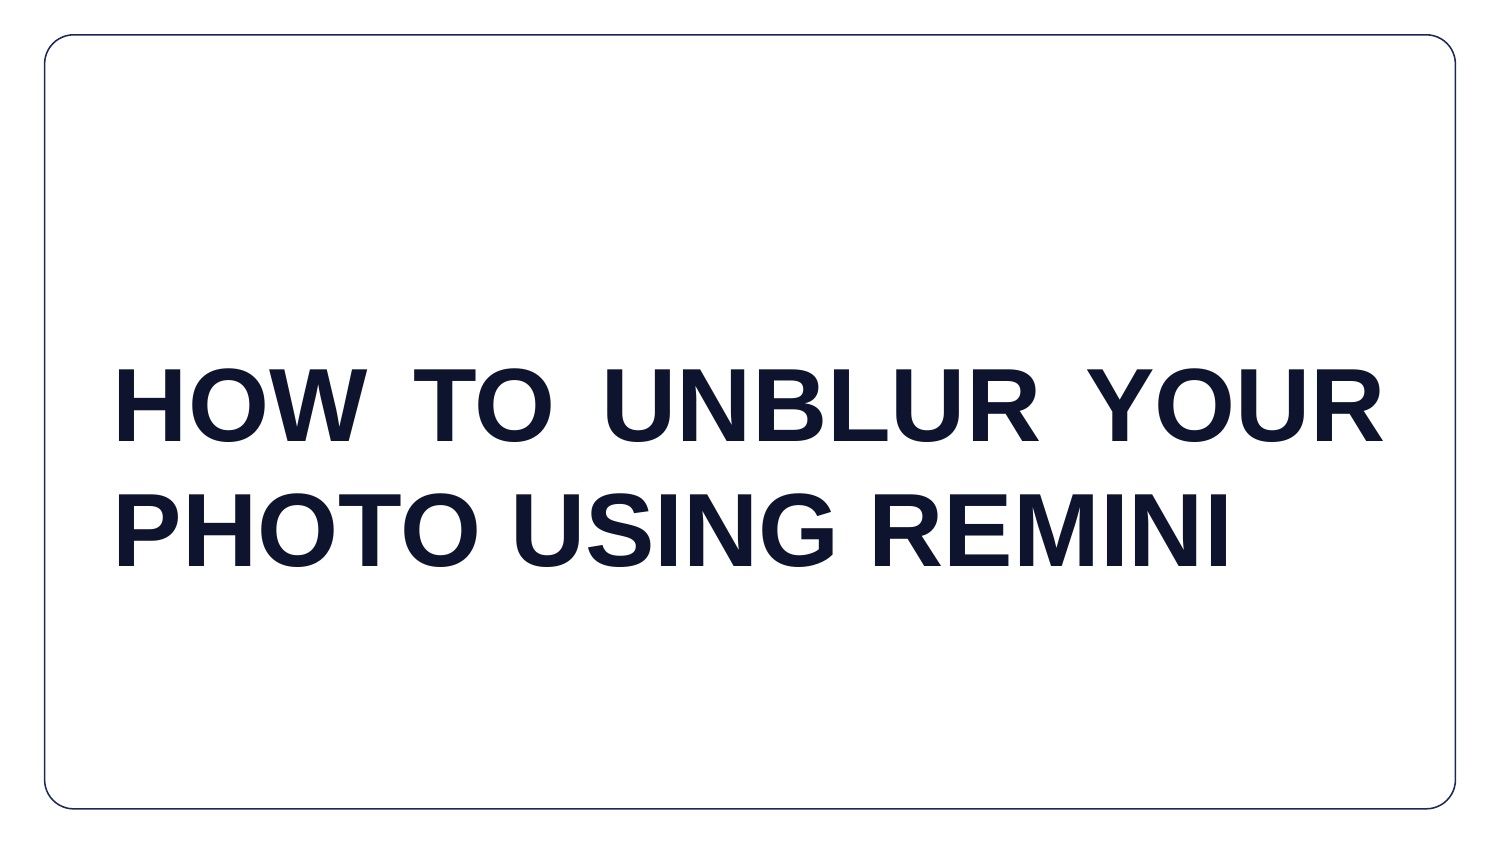

HOW TO UNBLUR YOUR PHOTO USING REMINI as